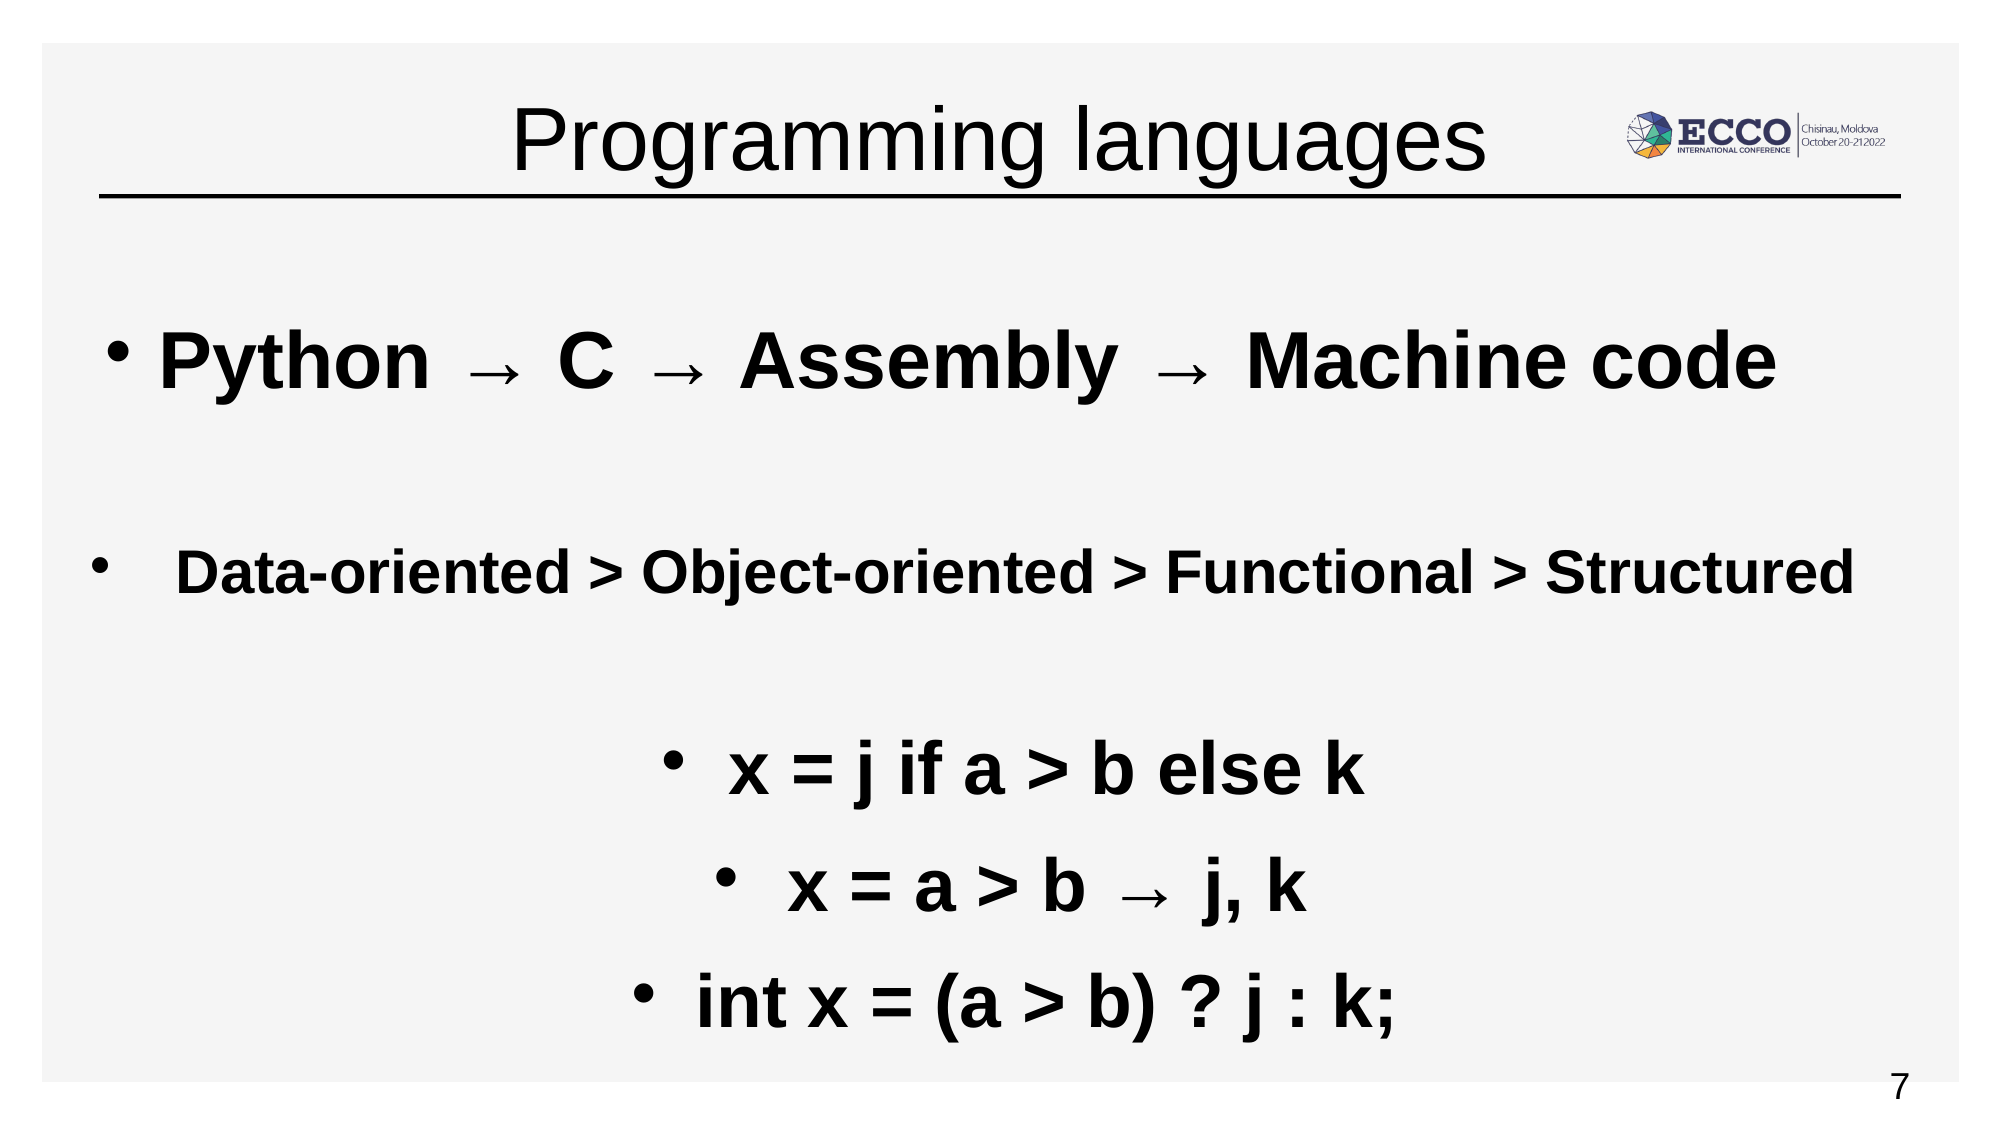

Programming languages
Python → C → Assembly → Machine code
Data-oriented > Object-oriented > Functional > Structured
x = j if a > b else k
x = a > b → j, k
int x = (a > b) ? j : k;
7